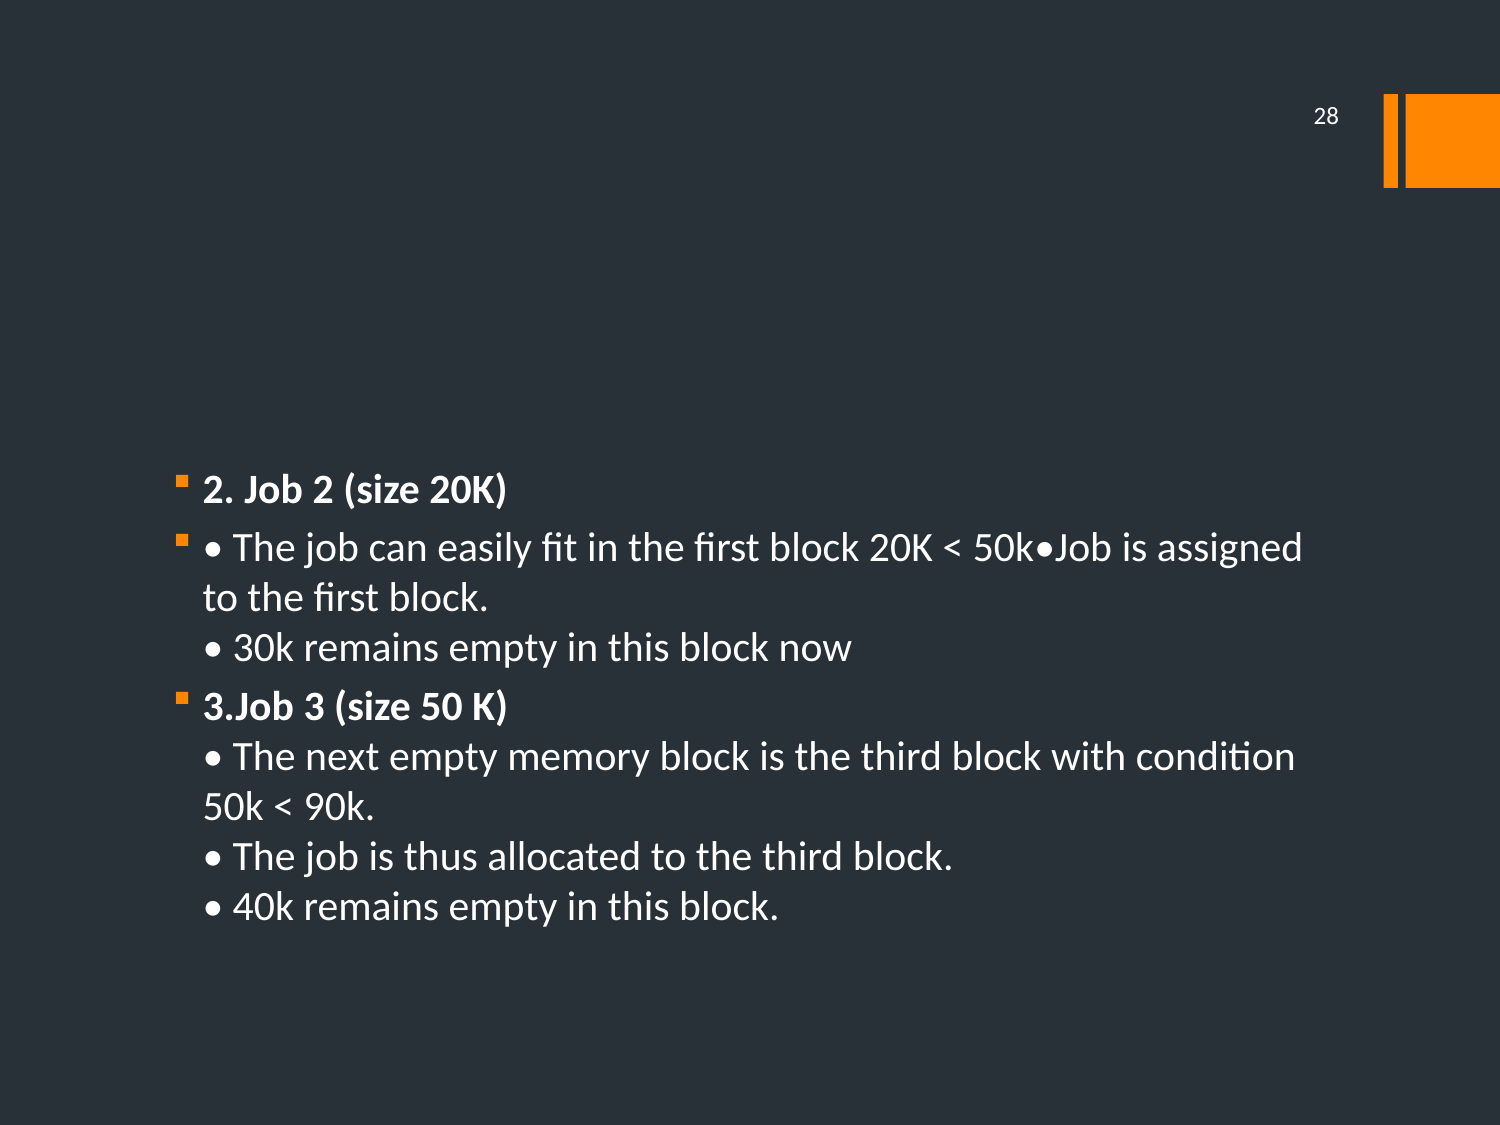

28
#
2. Job 2 (size 20K)
• The job can easily fit in the first block 20K < 50k•Job is assigned to the first block.
• 30k remains empty in this block now
3.Job 3 (size 50 K)
• The next empty memory block is the third block with condition 50k < 90k.
• The job is thus allocated to the third block.
• 40k remains empty in this block.